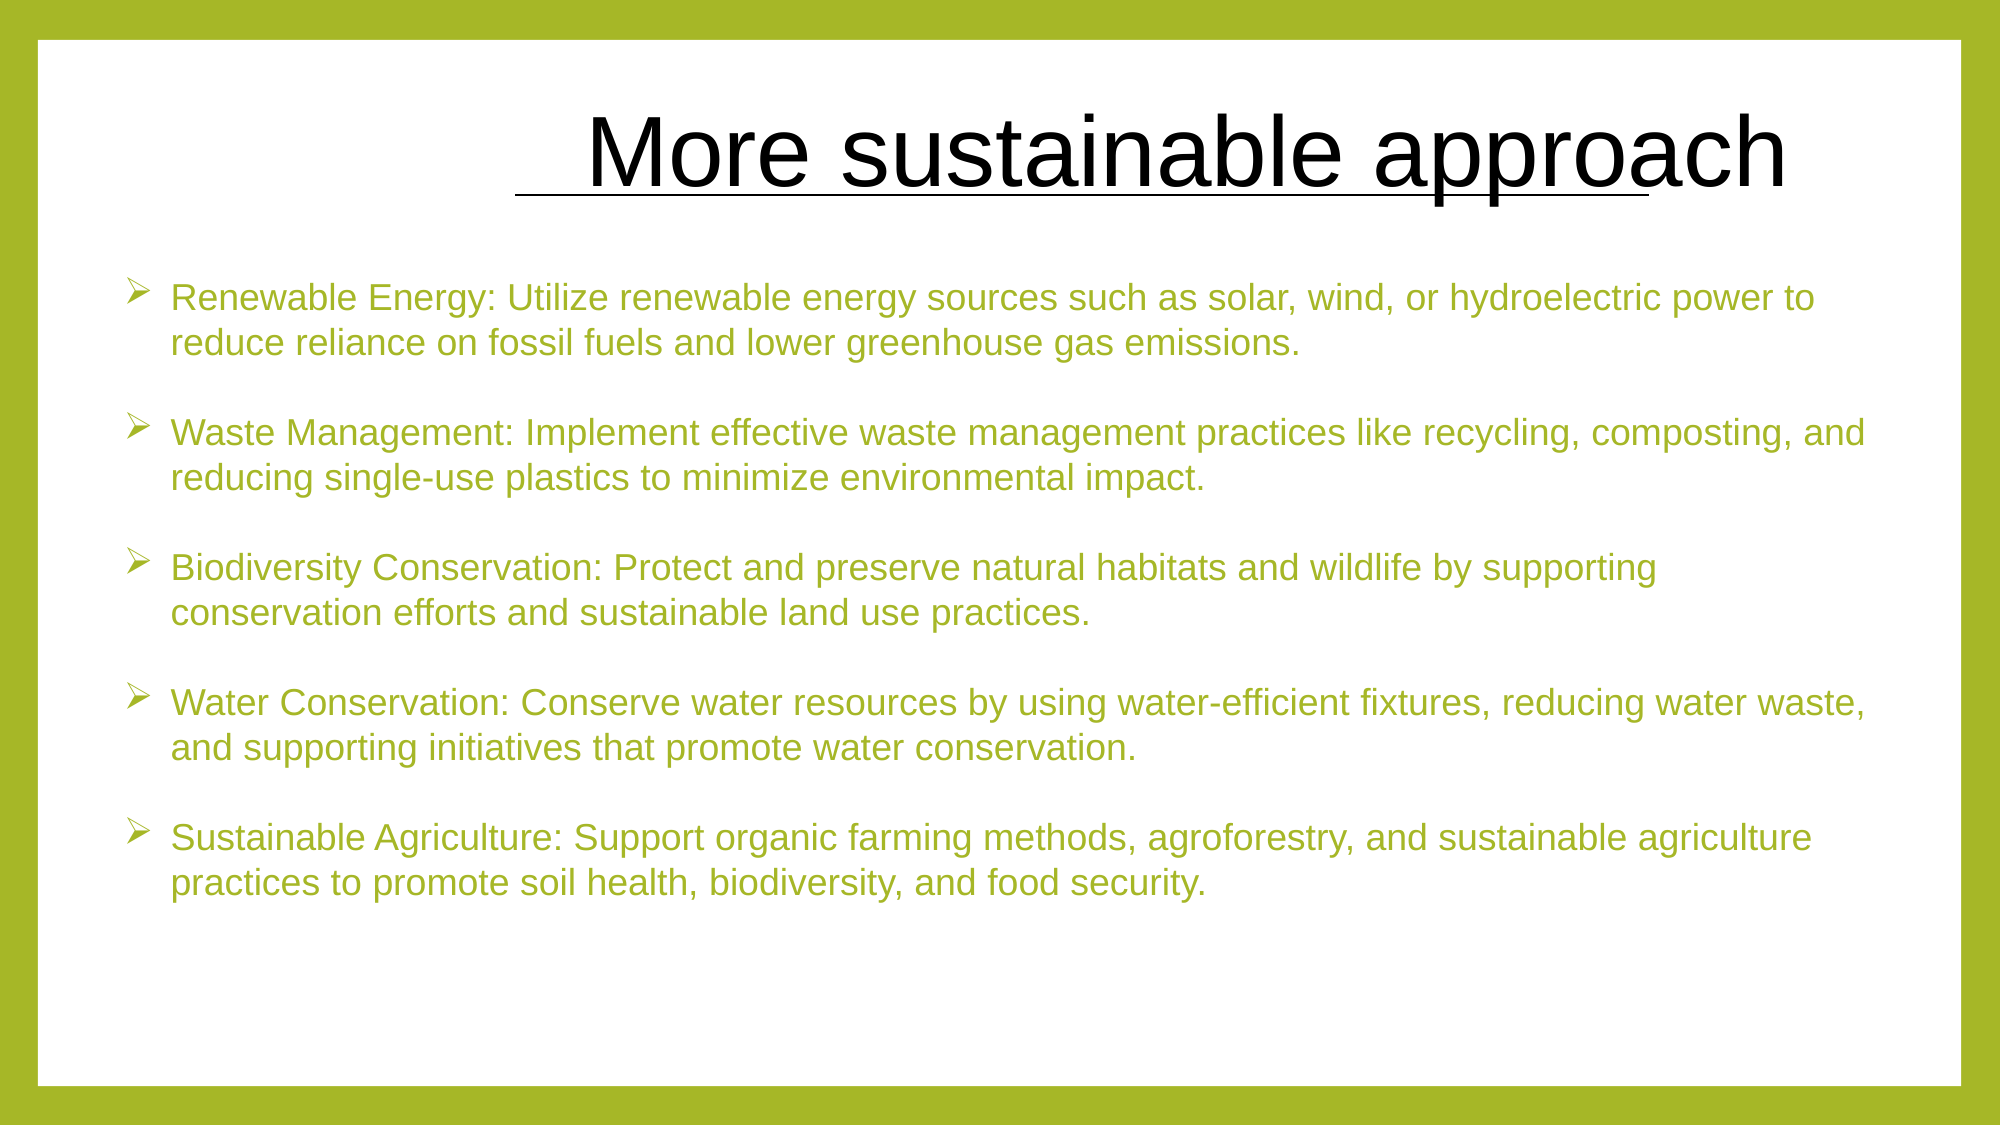

# More sustainable approach

Renewable Energy: Utilize renewable energy sources such as solar, wind, or hydroelectric power to reduce reliance on fossil fuels and lower greenhouse gas emissions.

Waste Management: Implement effective waste management practices like recycling, composting, and reducing single-use plastics to minimize environmental impact.

Biodiversity Conservation: Protect and preserve natural habitats and wildlife by supporting conservation efforts and sustainable land use practices.

Water Conservation: Conserve water resources by using water-efficient fixtures, reducing water waste, and supporting initiatives that promote water conservation.

Sustainable Agriculture: Support organic farming methods, agroforestry, and sustainable agriculture practices to promote soil health, biodiversity, and food security.